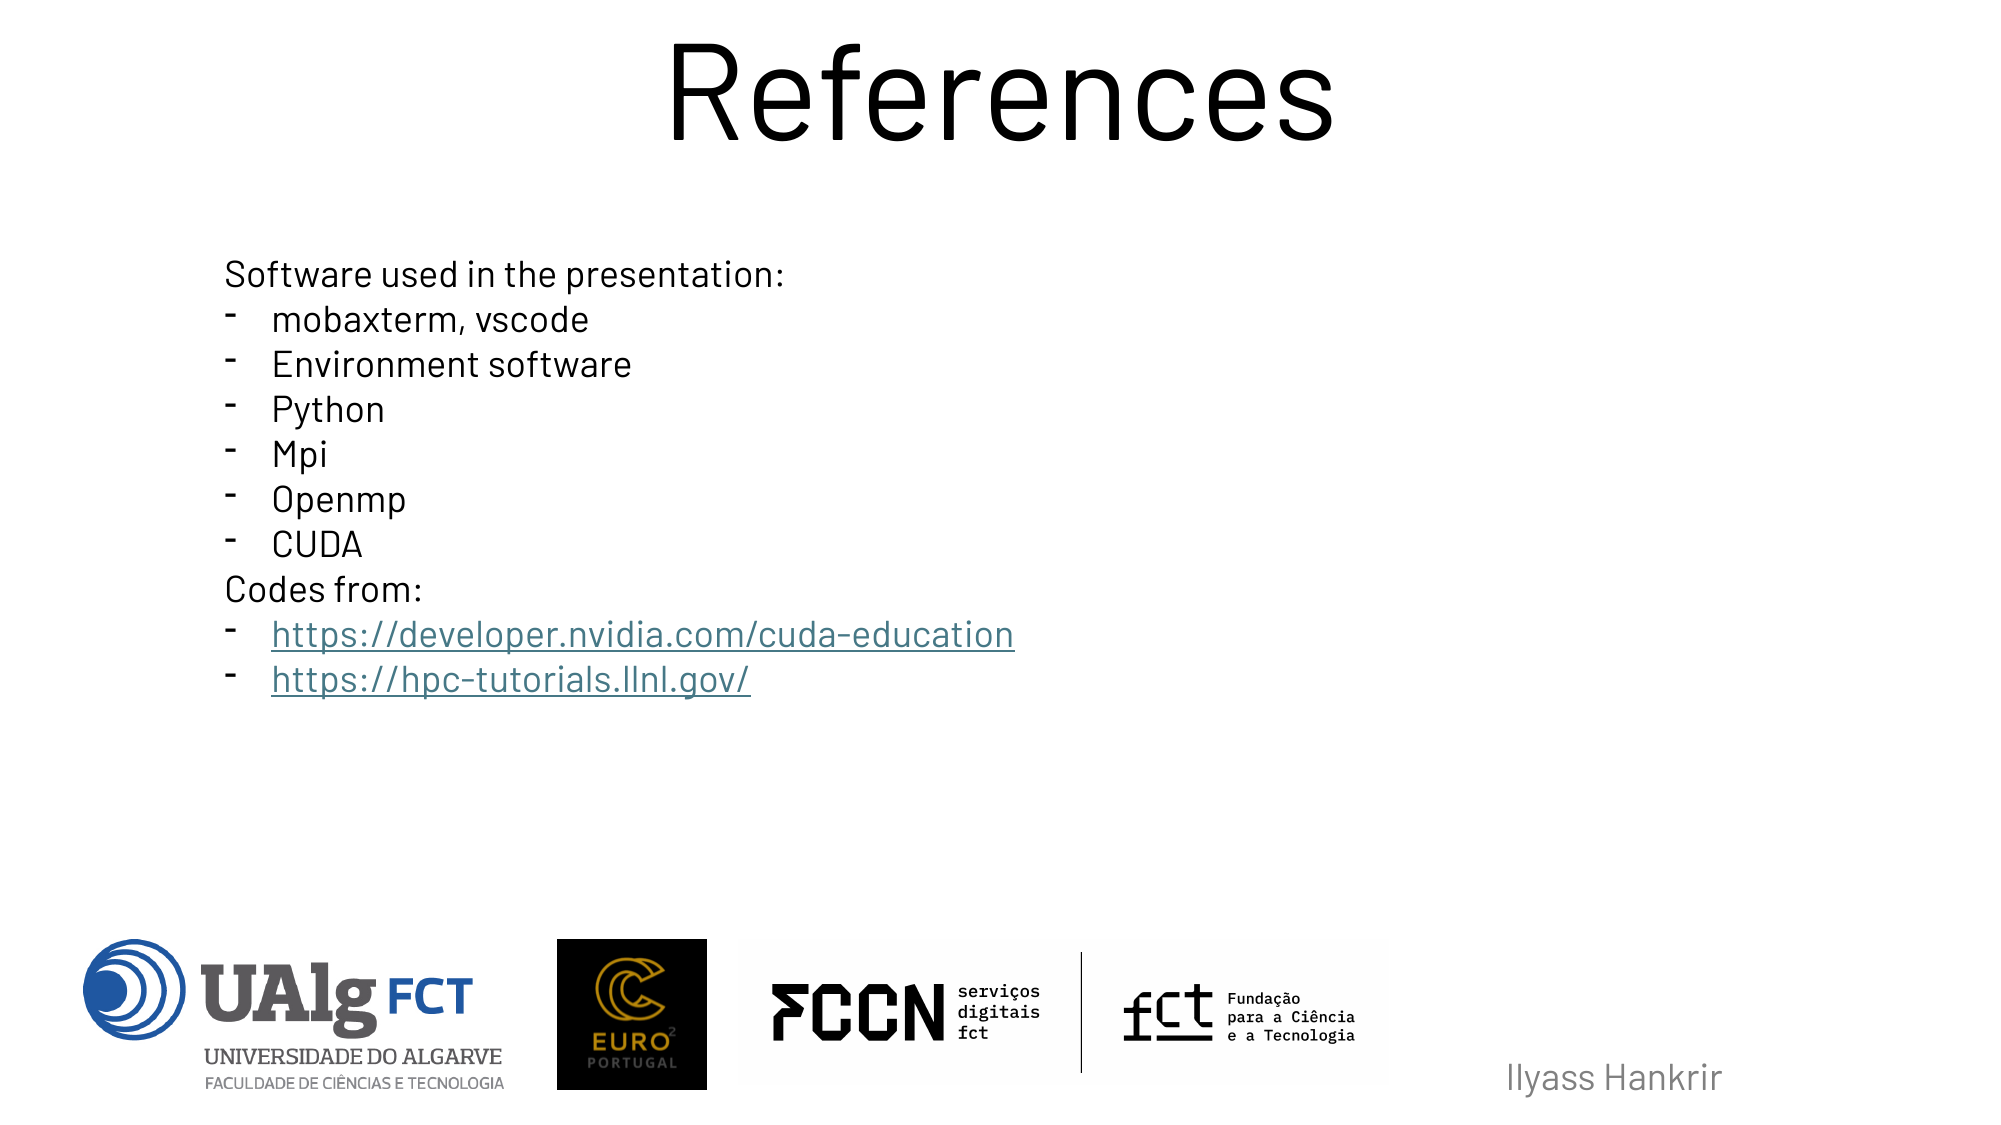

References
Software used in the presentation:
mobaxterm, vscode
Environment software
Python
Mpi
Openmp
CUDA
Codes from:
https://developer.nvidia.com/cuda-education
https://hpc-tutorials.llnl.gov/